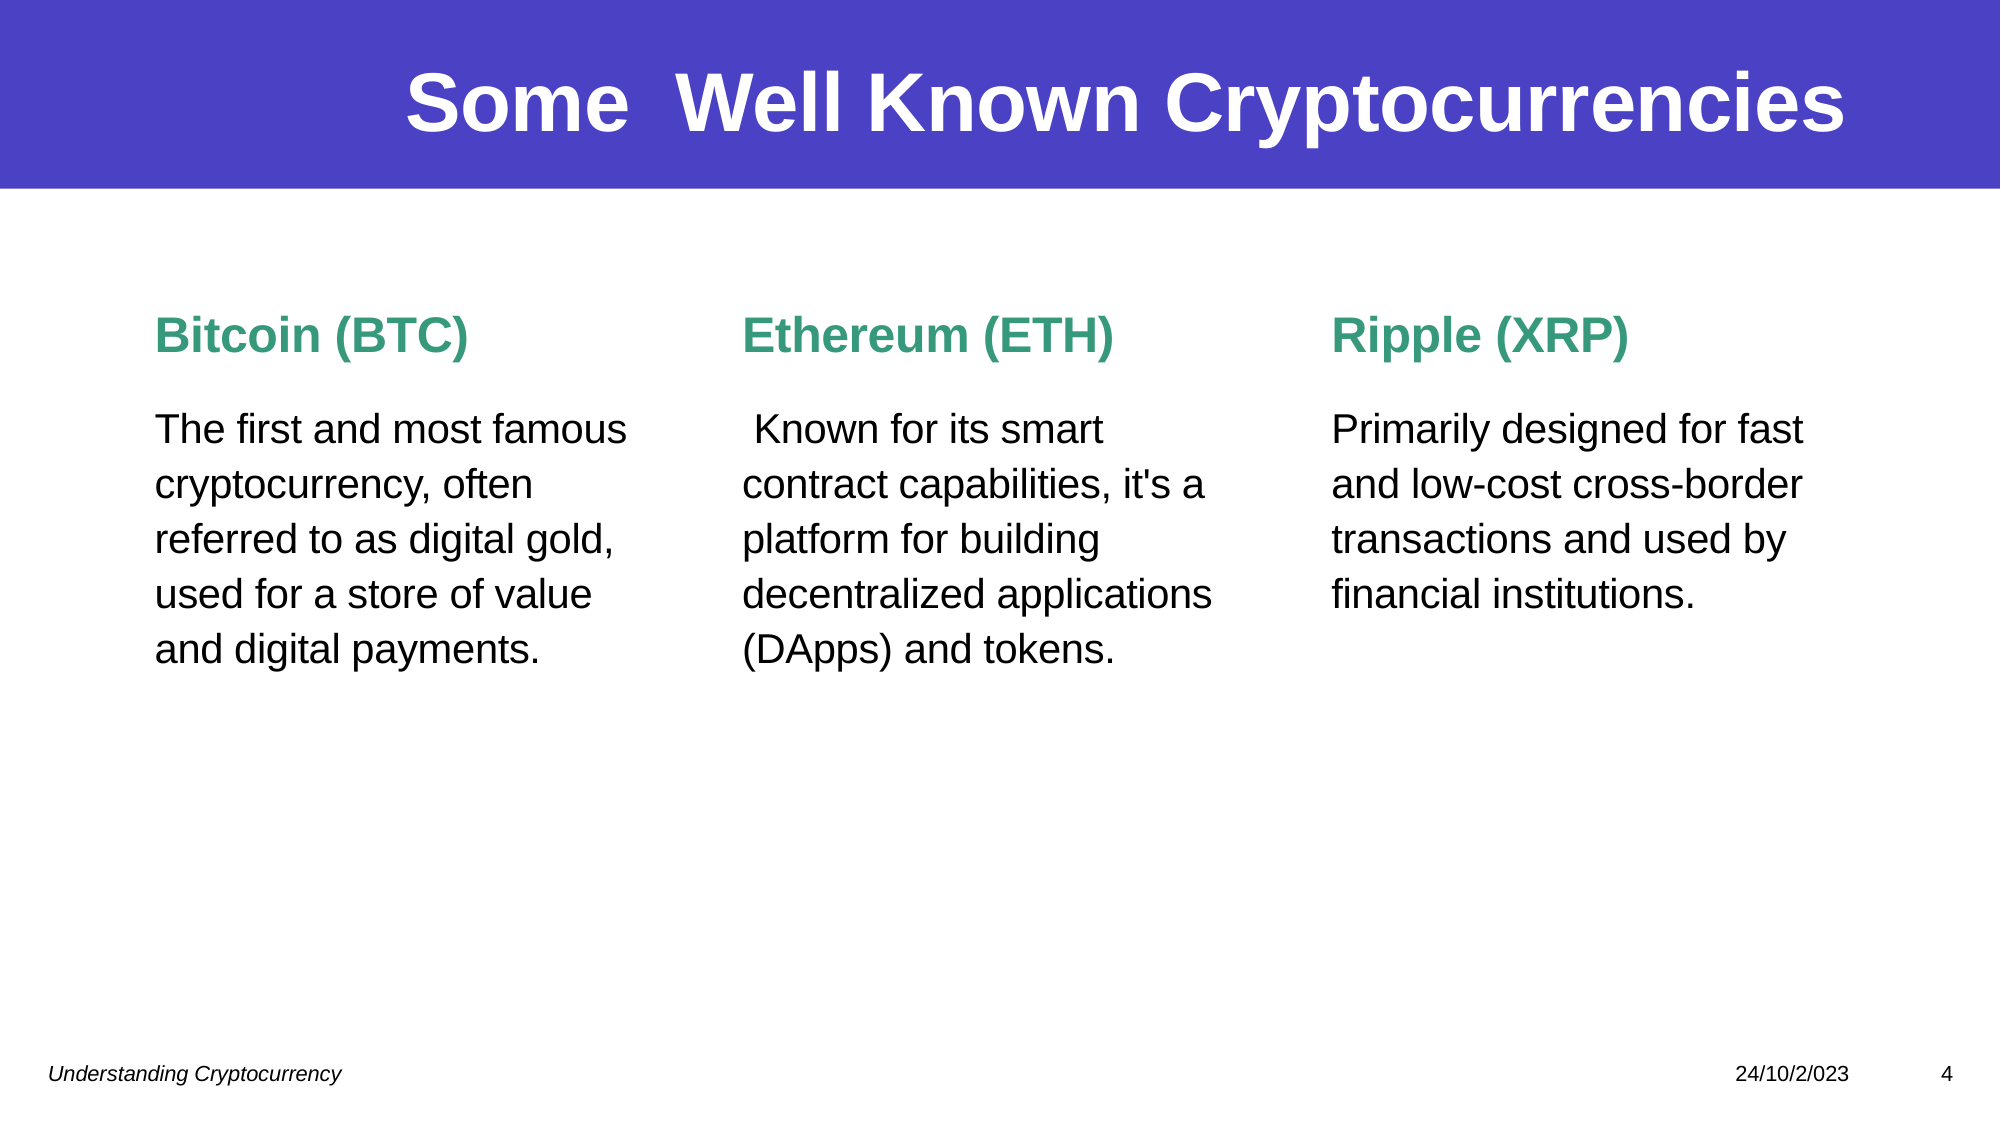

# Some  Well Known Cryptocurrencies
Bitcoin (BTC)
Ethereum (ETH)
Ripple (XRP)
The first and most famous cryptocurrency, often referred to as digital gold, used for a store of value and digital payments.
 Known for its smart contract capabilities, it's a platform for building decentralized applications (DApps) and tokens.
Primarily designed for fast and low-cost cross-border transactions and used by financial institutions.
24/10/2/023
Understanding Cryptocurrency
4